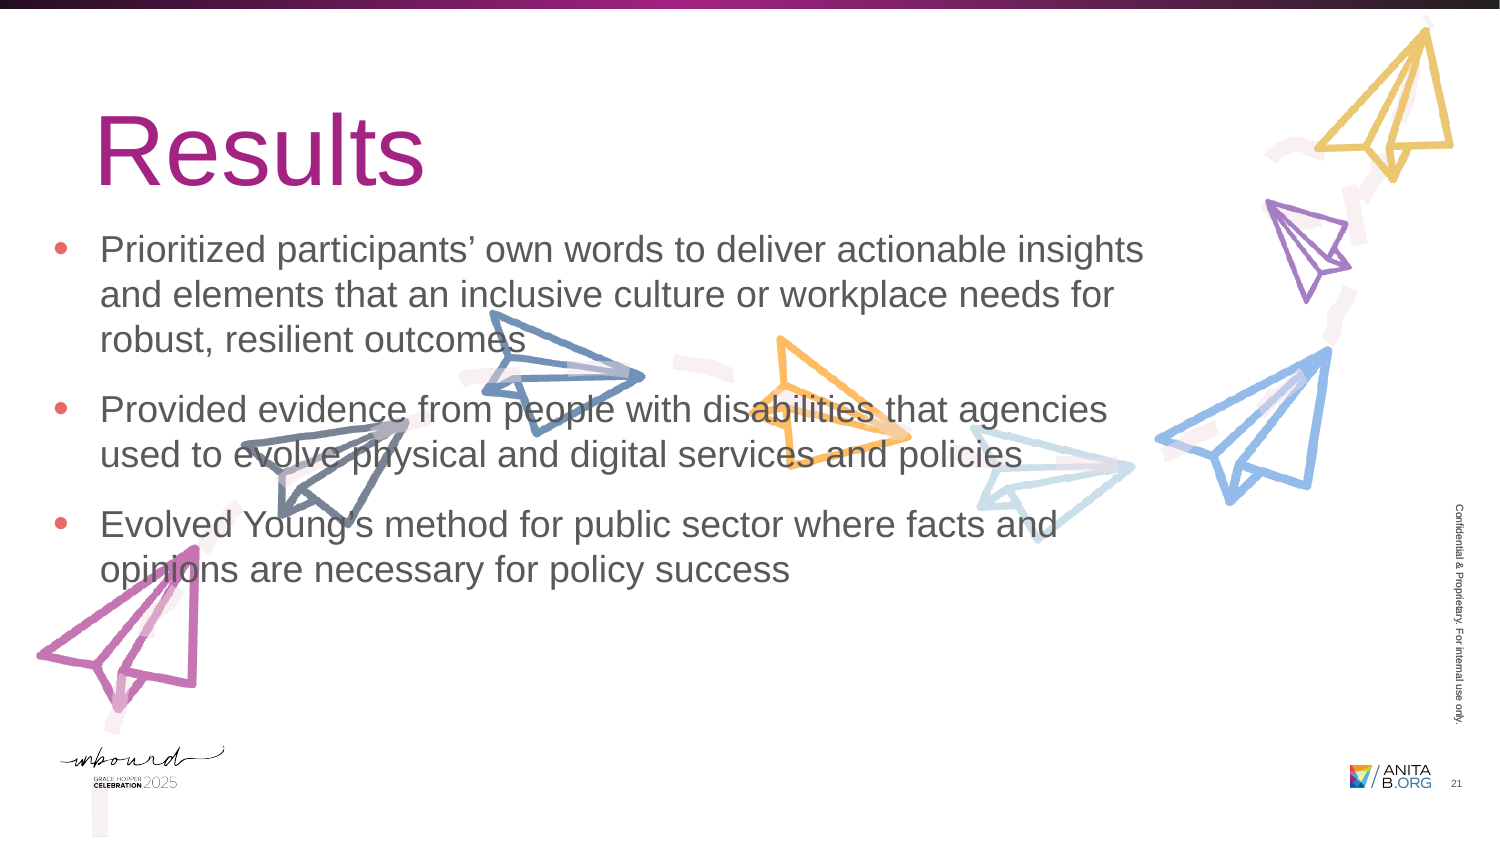

Results
Prioritized participants’ own words to deliver actionable insights and elements that an inclusive culture or workplace needs for robust, resilient outcomes
Provided evidence from people with disabilities that agencies used to evolve physical and digital services and policies
Evolved Young’s method for public sector where facts and opinions are necessary for policy success
21